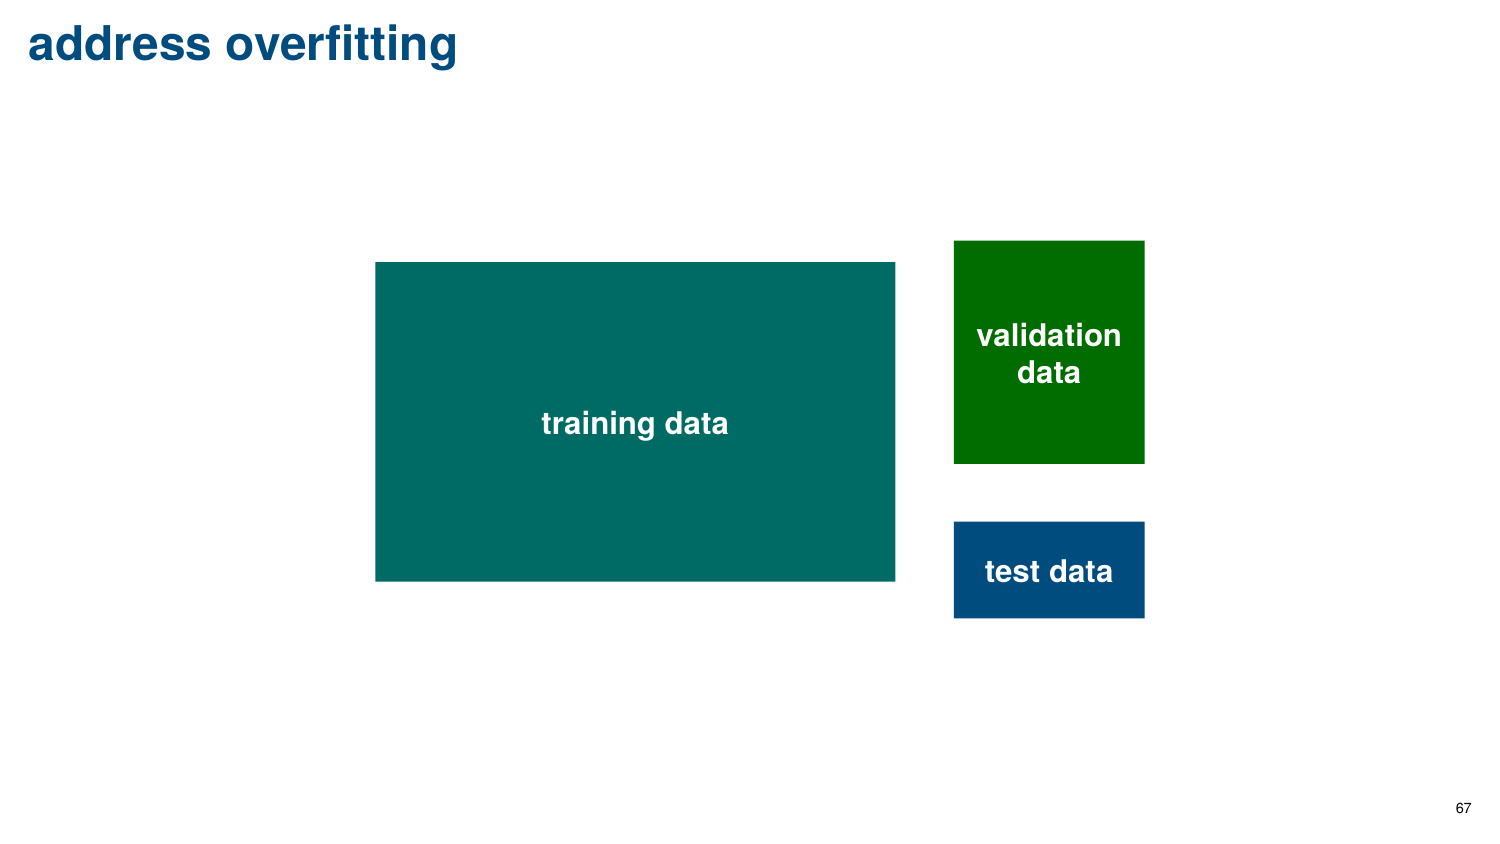

address overfitting

validation data
training data

test data
67